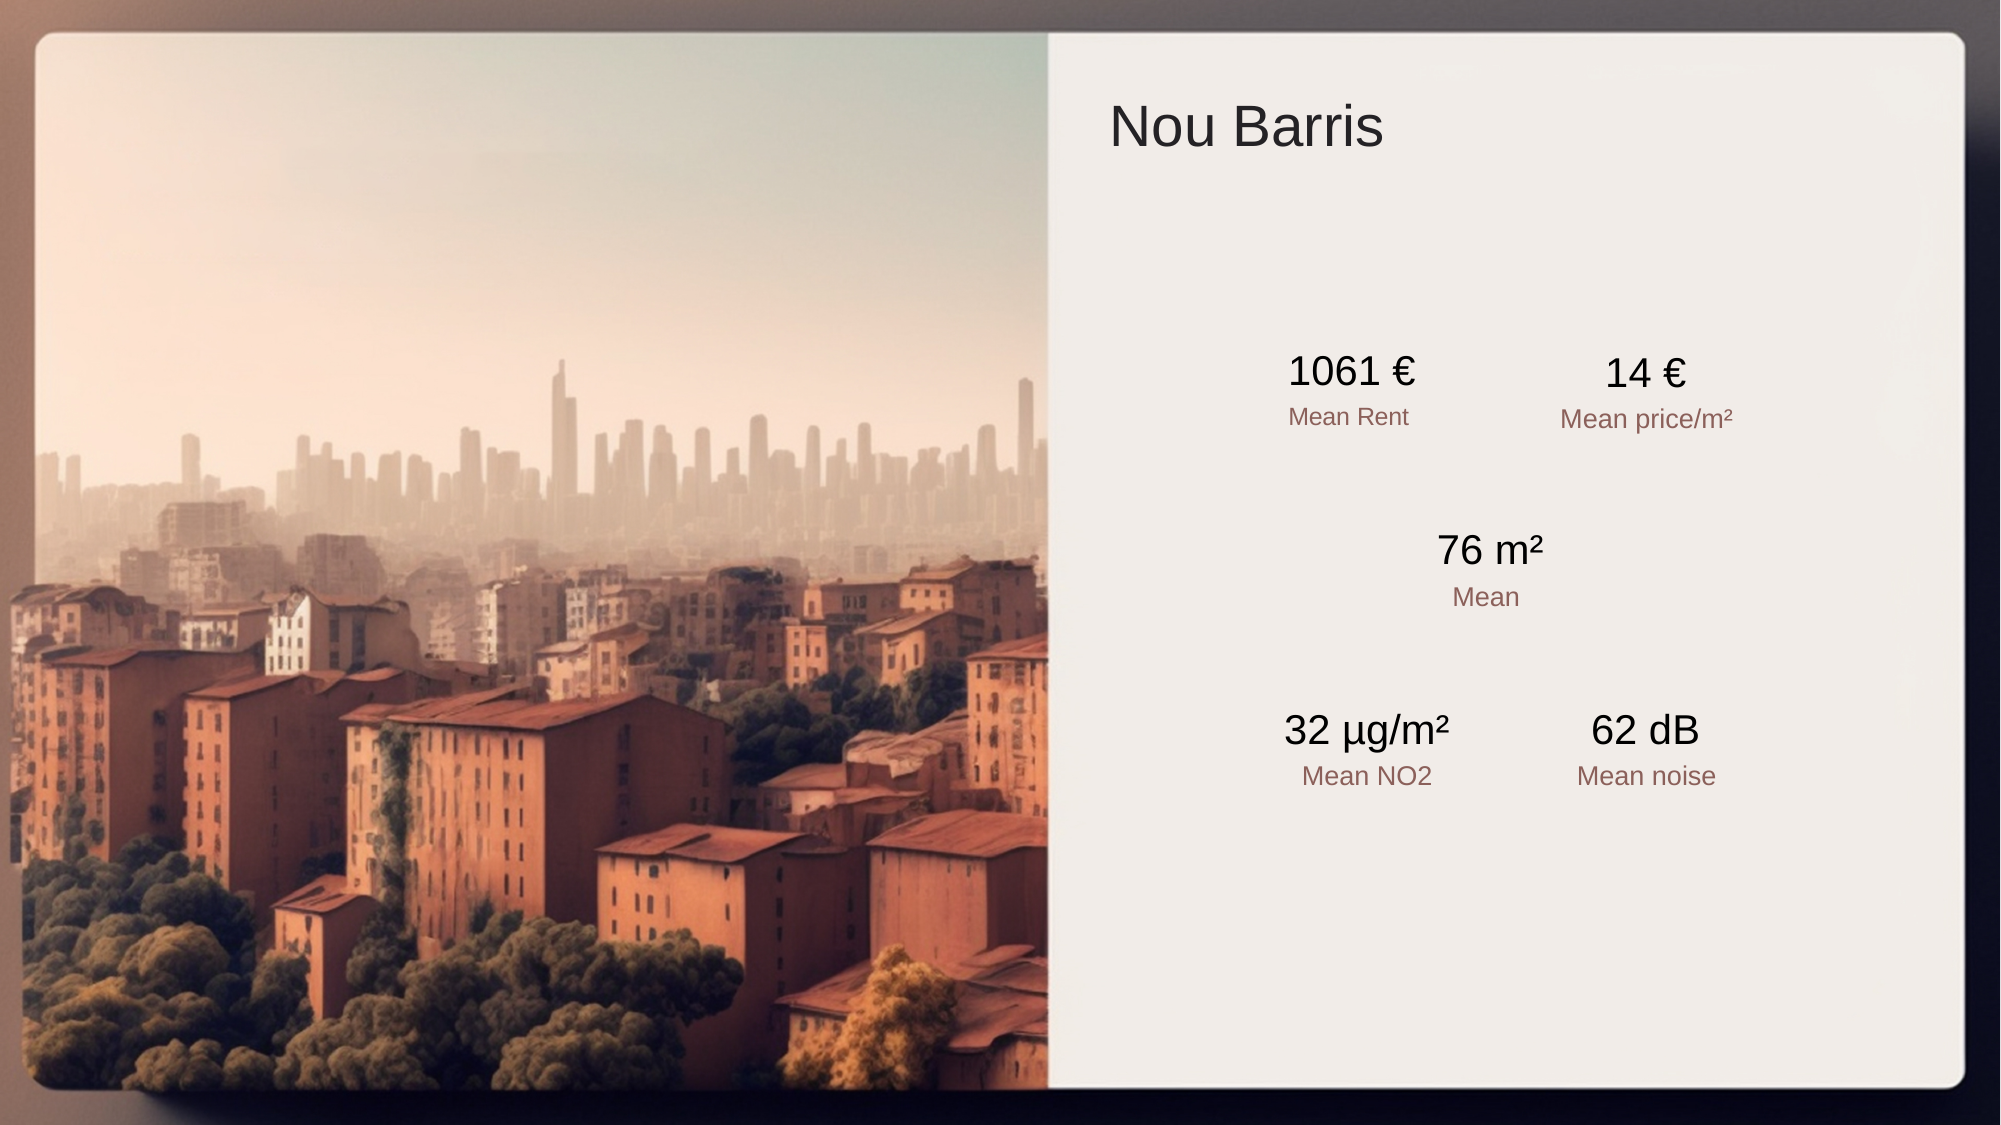

Nou Barris
1061 €
14 €
Mean Rent
Mean price/m²
76 m²
Mean
32 µg/m²
62 dB
Mean NO2
Mean noise